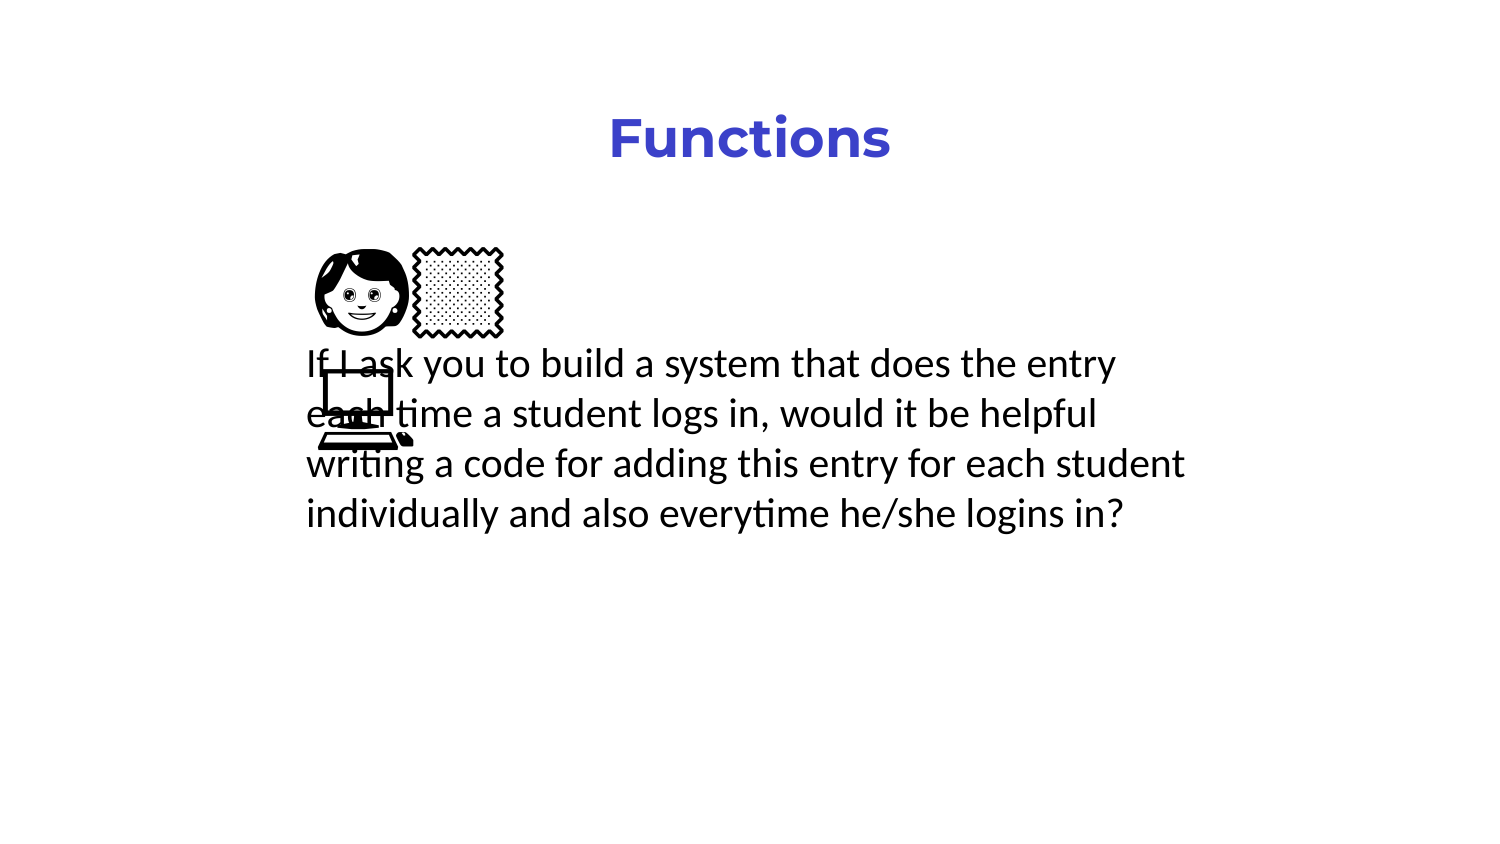

Functions
👩🏻‍💻
If I ask you to build a system that does the entry each time a student logs in, would it be helpful writing a code for adding this entry for each student individually and also everytime he/she logins in?